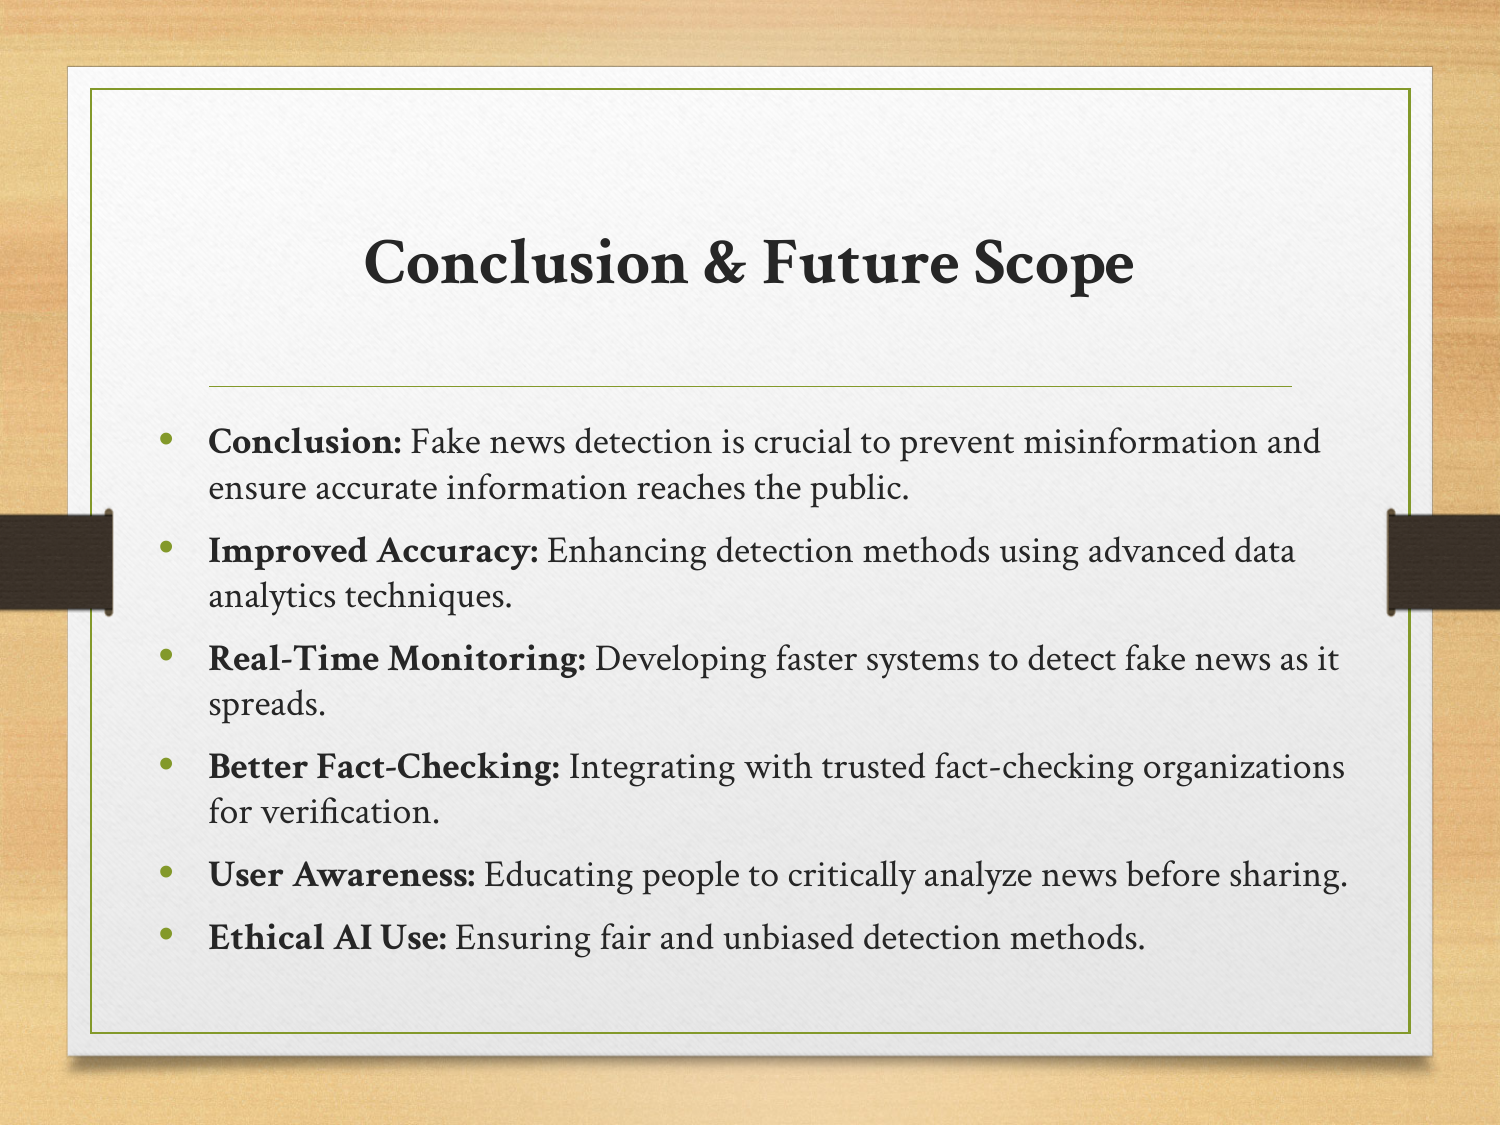

# Conclusion & Future Scope
Conclusion: Fake news detection is crucial to prevent misinformation and ensure accurate information reaches the public.
Improved Accuracy: Enhancing detection methods using advanced data analytics techniques.
Real-Time Monitoring: Developing faster systems to detect fake news as it spreads.
Better Fact-Checking: Integrating with trusted fact-checking organizations for verification.
User Awareness: Educating people to critically analyze news before sharing.
Ethical AI Use: Ensuring fair and unbiased detection methods.